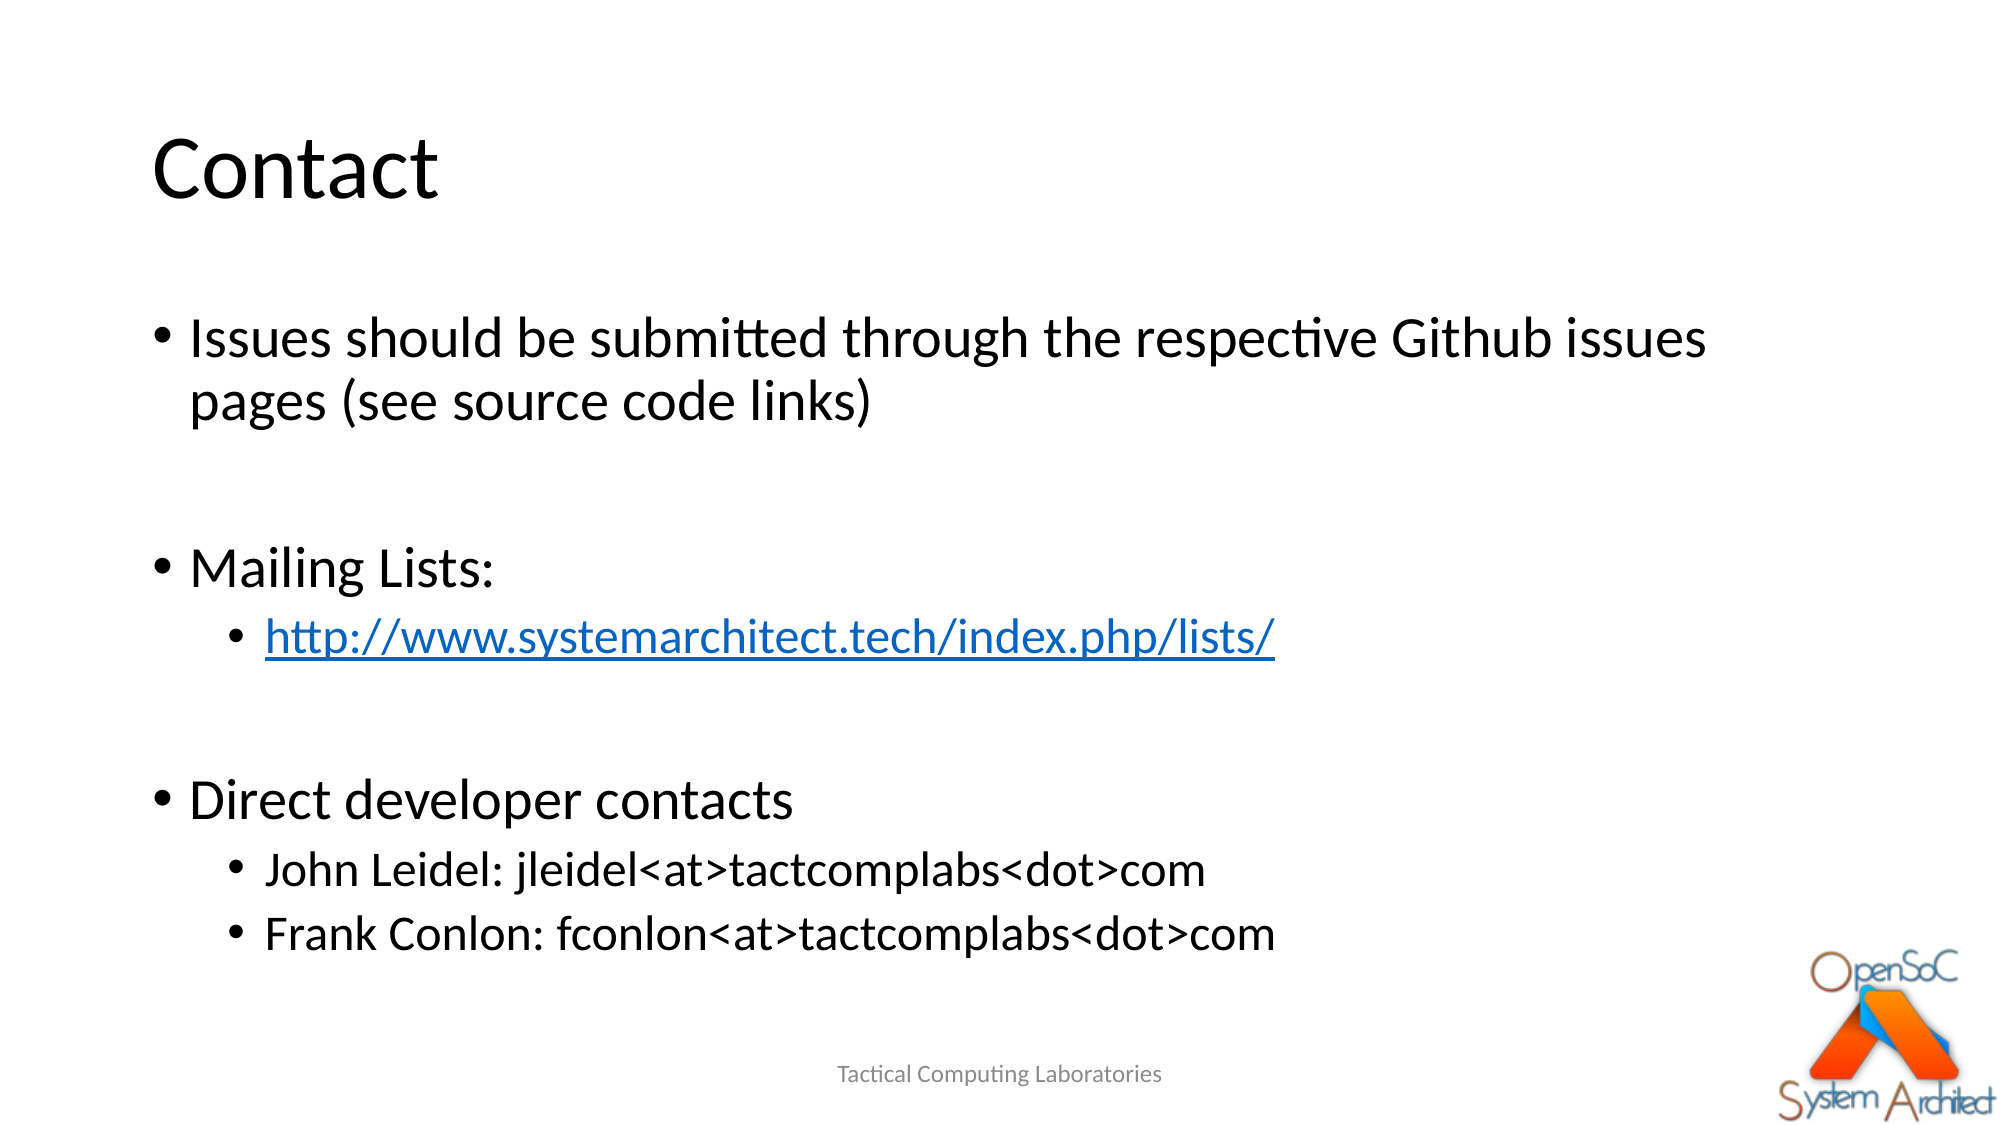

# Contact
Issues should be submitted through the respective Github issues pages (see source code links)

Mailing Lists:
http://www.systemarchitect.tech/index.php/lists/

Direct developer contacts
John Leidel: jleidel<at>tactcomplabs<dot>com
Frank Conlon: fconlon<at>tactcomplabs<dot>com
Tactical Computing Laboratories